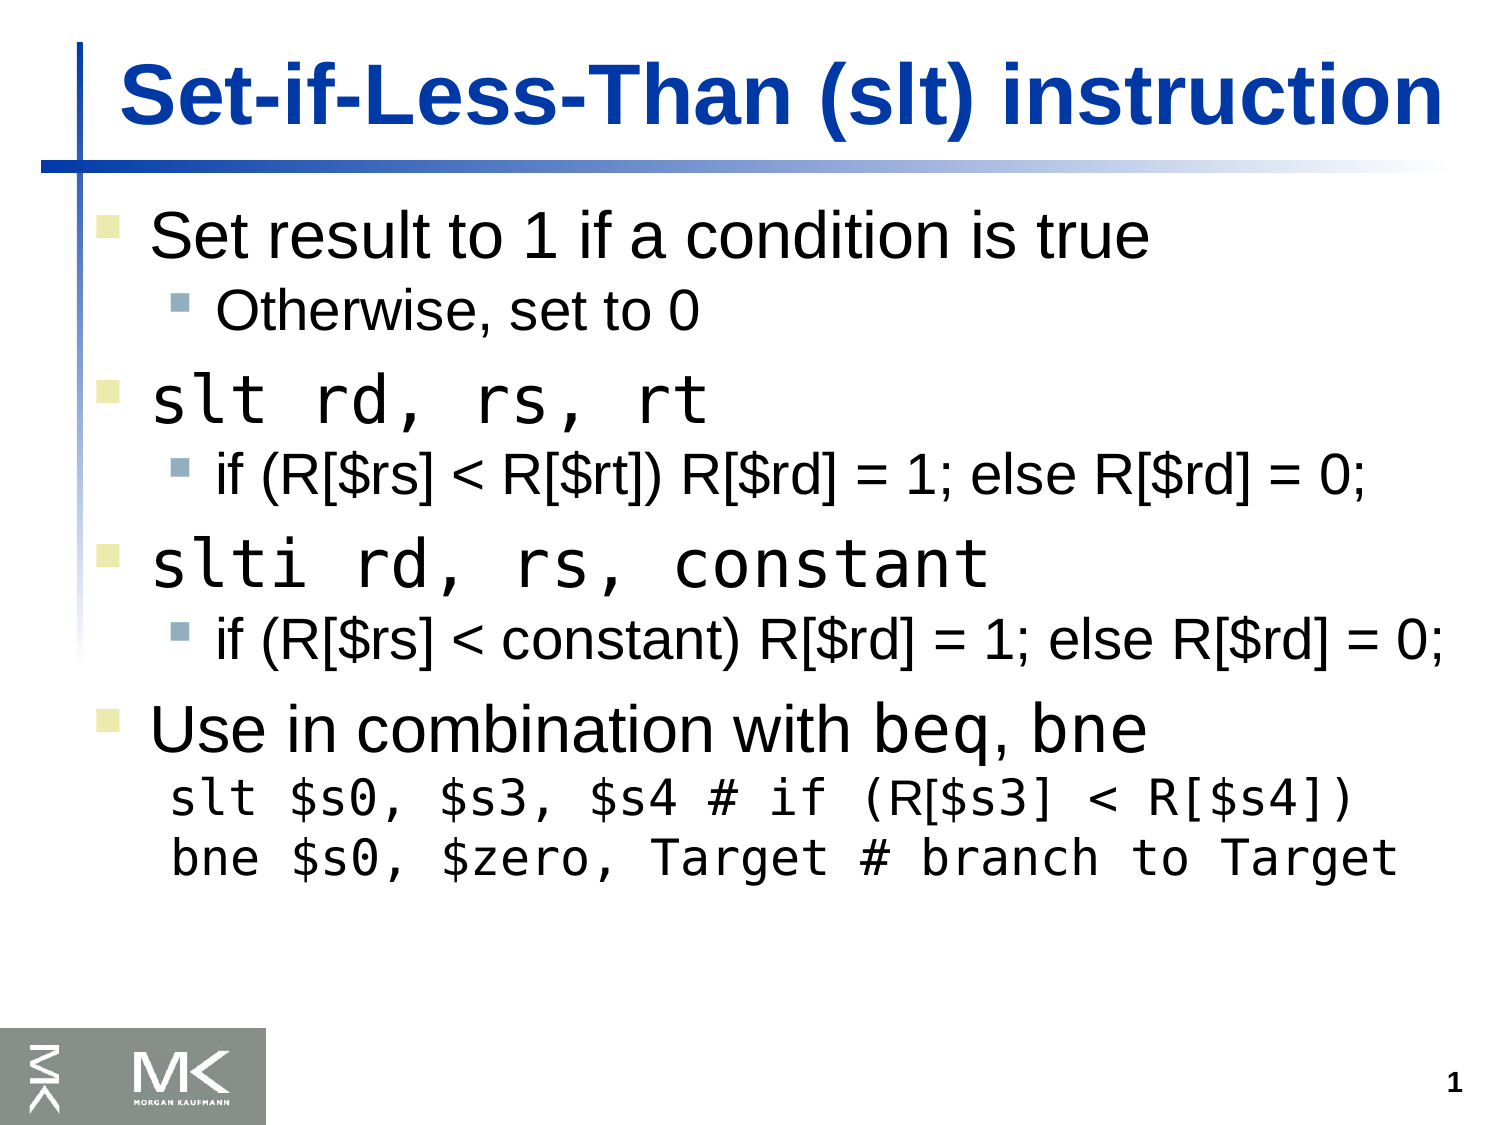

Set-if-Less-Than (slt) instruction
Set result to 1 if a condition is true
Otherwise, set to 0
slt rd, rs, rt
if (R[$rs] < R[$rt]) R[$rd] = 1; else R[$rd] = 0;
slti rd, rs, constant
if (R[$rs] < constant) R[$rd] = 1; else R[$rd] = 0;
Use in combination with beq, bne
slt $s0, $s3, $s4 # if (R[$s3] < R[$s4])
 bne $s0, $zero, Target # branch to Target
1